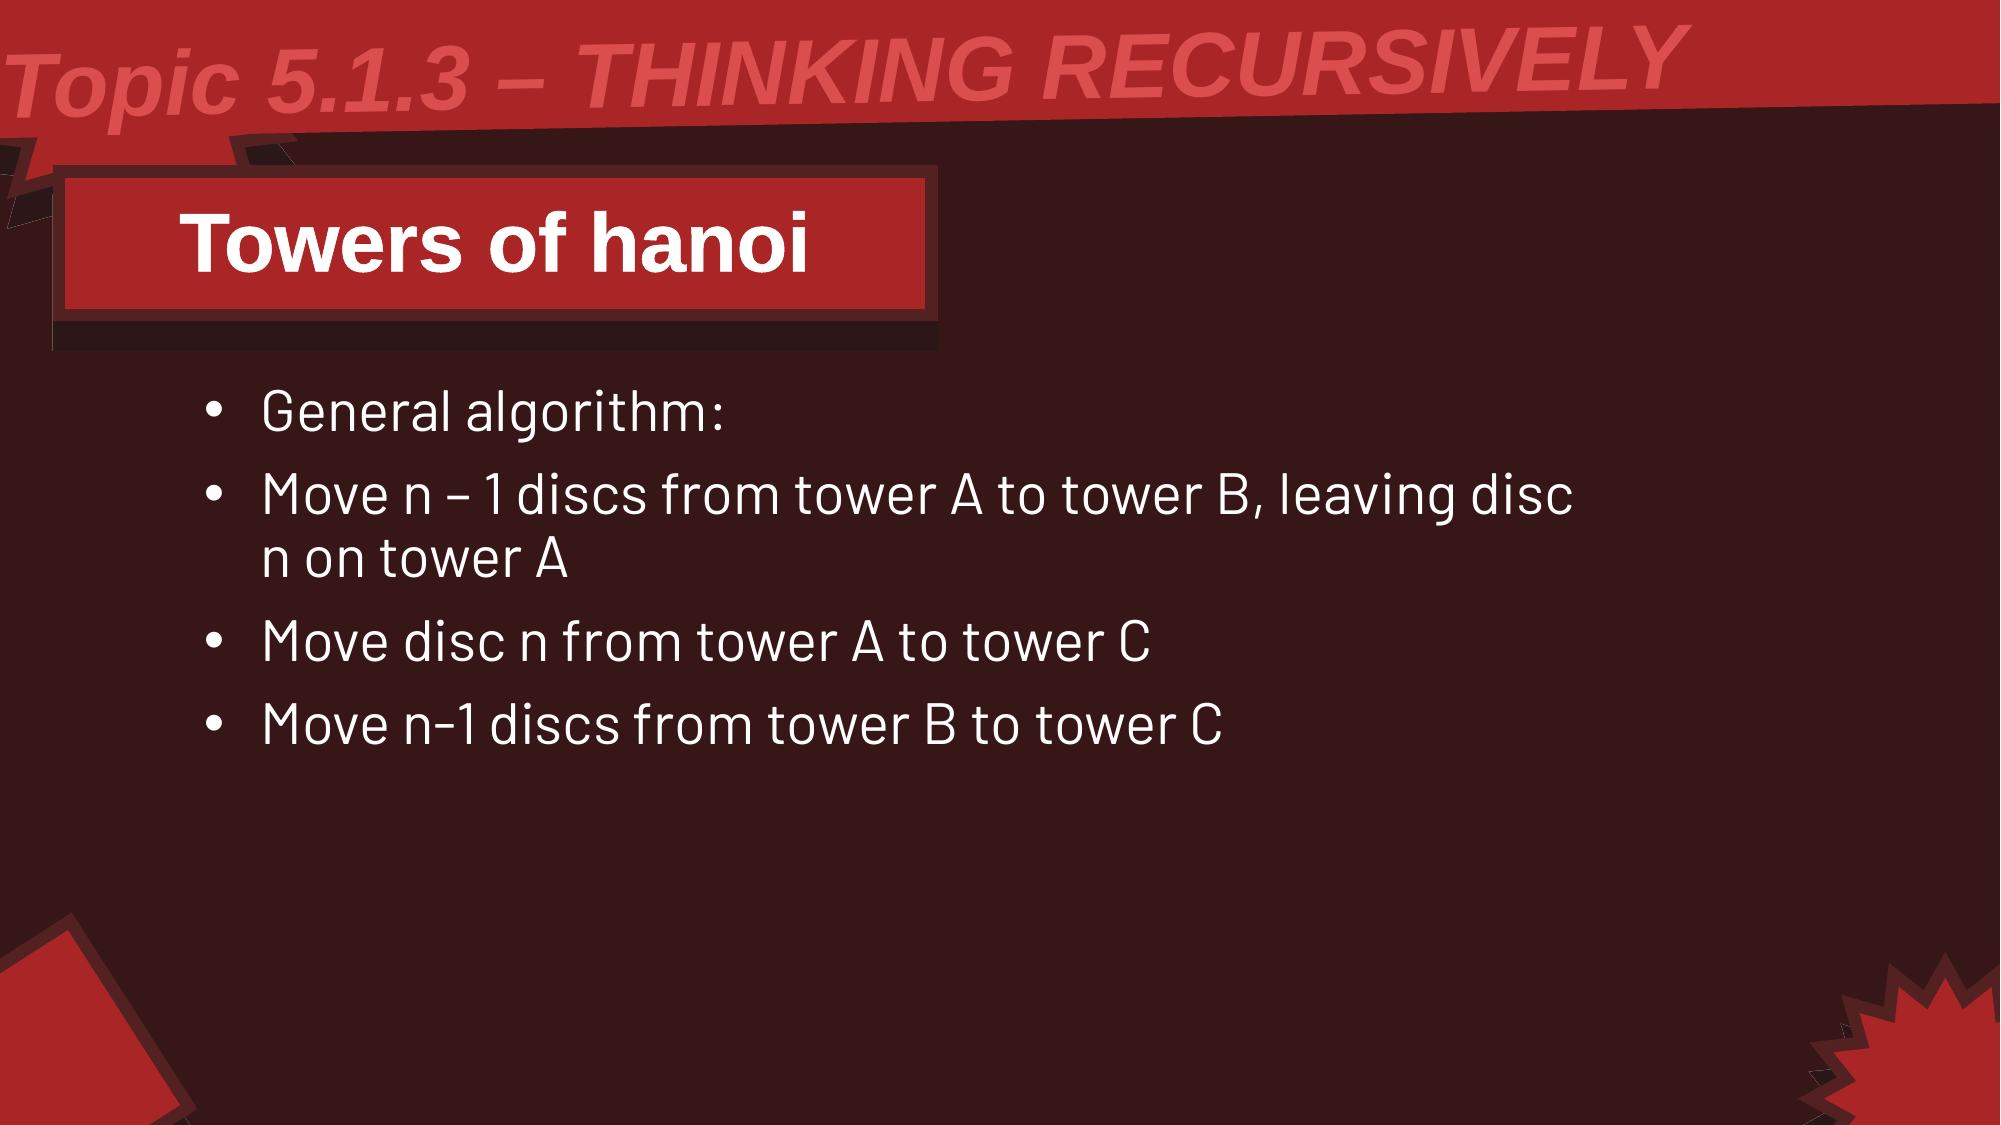

Topic 5.1.3 – THINKING RECURSIVELY

Towers of hanoi
General algorithm:
Move n – 1 discs from tower A to tower B, leaving disc n on tower A
Move disc n from tower A to tower C
Move n-1 discs from tower B to tower C